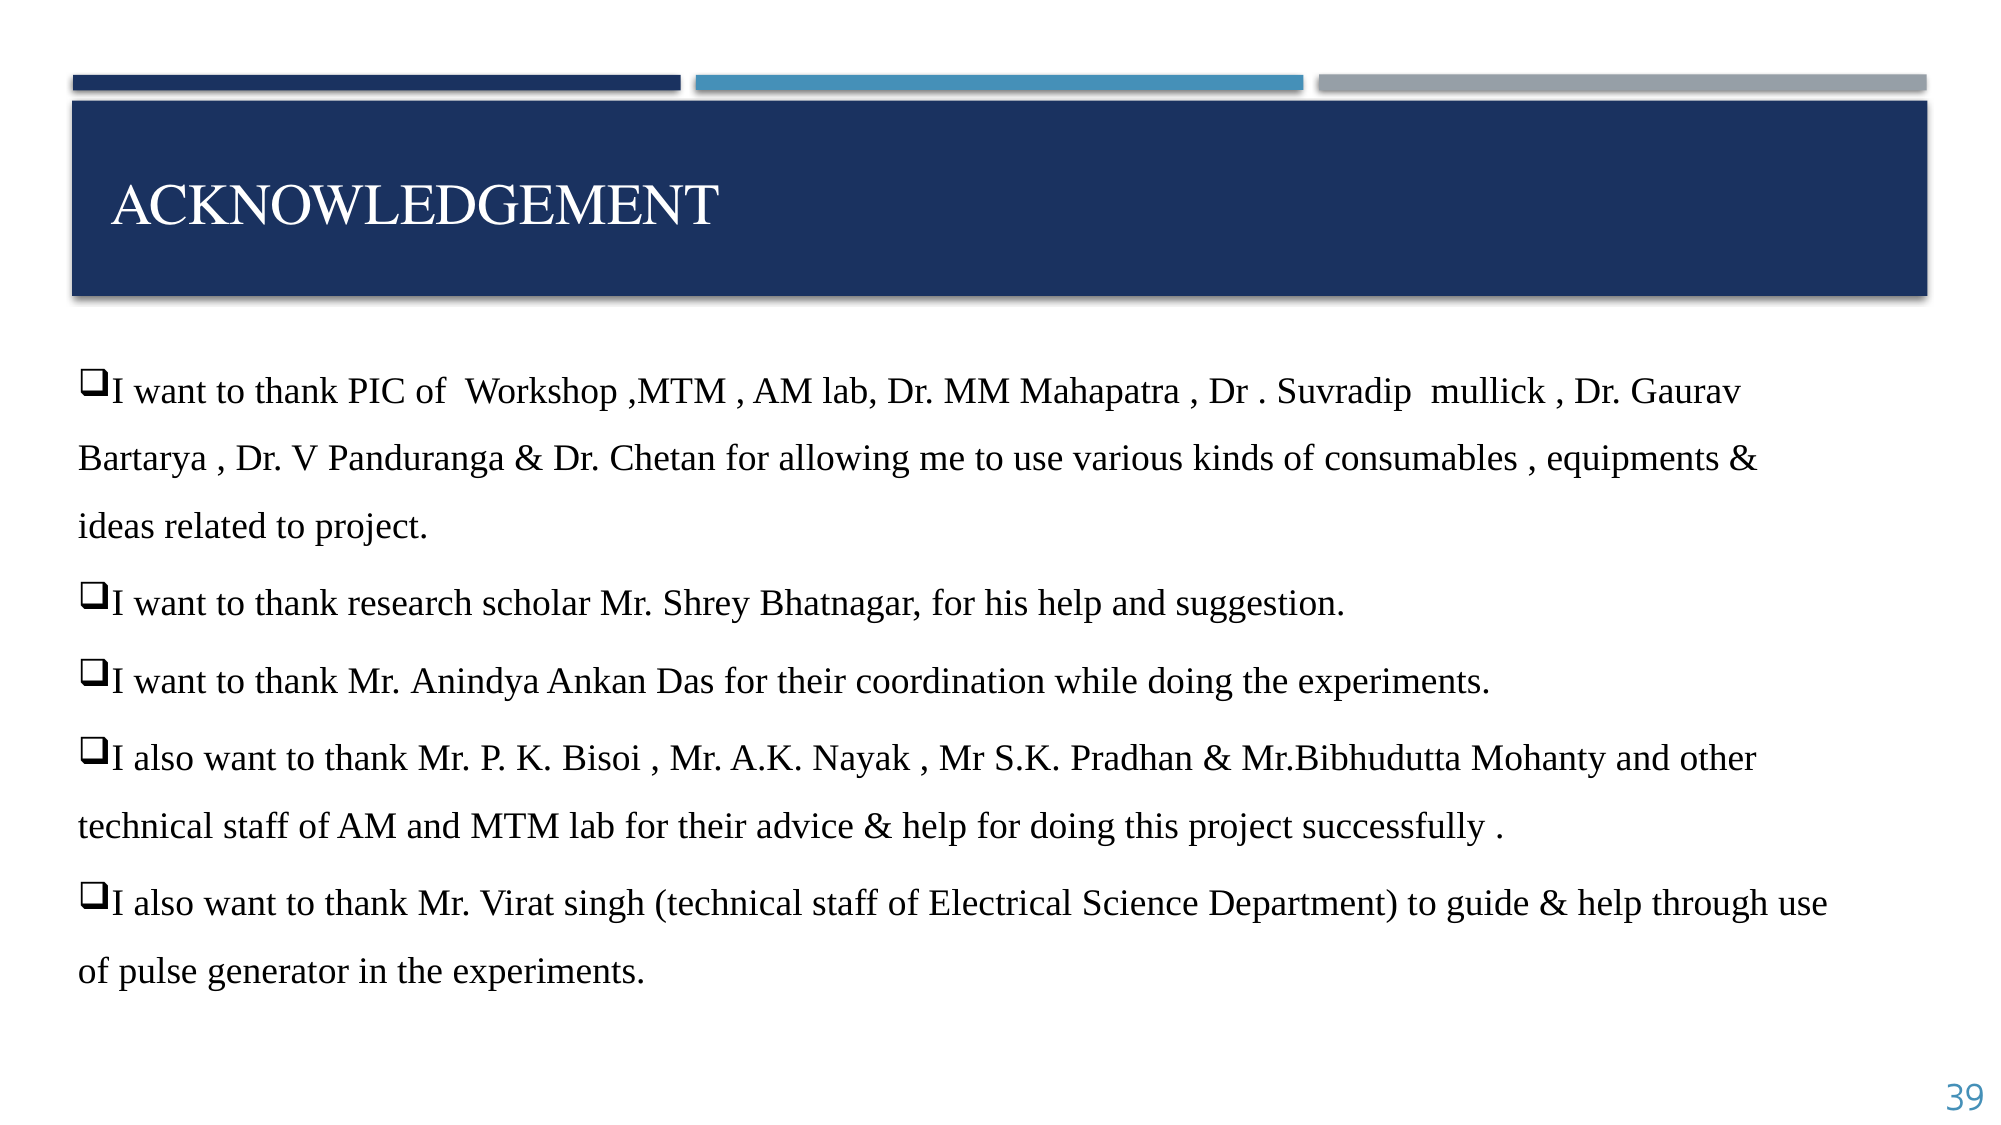

# ACKNOWLEDGEMENT
I want to thank PIC of  Workshop ,MTM , AM lab, Dr. MM Mahapatra , Dr . Suvradip  mullick , Dr. Gaurav Bartarya , Dr. V Panduranga & Dr. Chetan for allowing me to use various kinds of consumables , equipments & ideas related to project.
I want to thank research scholar Mr. Shrey Bhatnagar, for his help and suggestion.
I want to thank Mr. Anindya Ankan Das for their coordination while doing the experiments.
I also want to thank Mr. P. K. Bisoi , Mr. A.K. Nayak , Mr S.K. Pradhan & Mr.Bibhudutta Mohanty and other technical staff of AM and MTM lab for their advice & help for doing this project successfully .
I also want to thank Mr. Virat singh (technical staff of Electrical Science Department) to guide & help through use of pulse generator in the experiments.

39